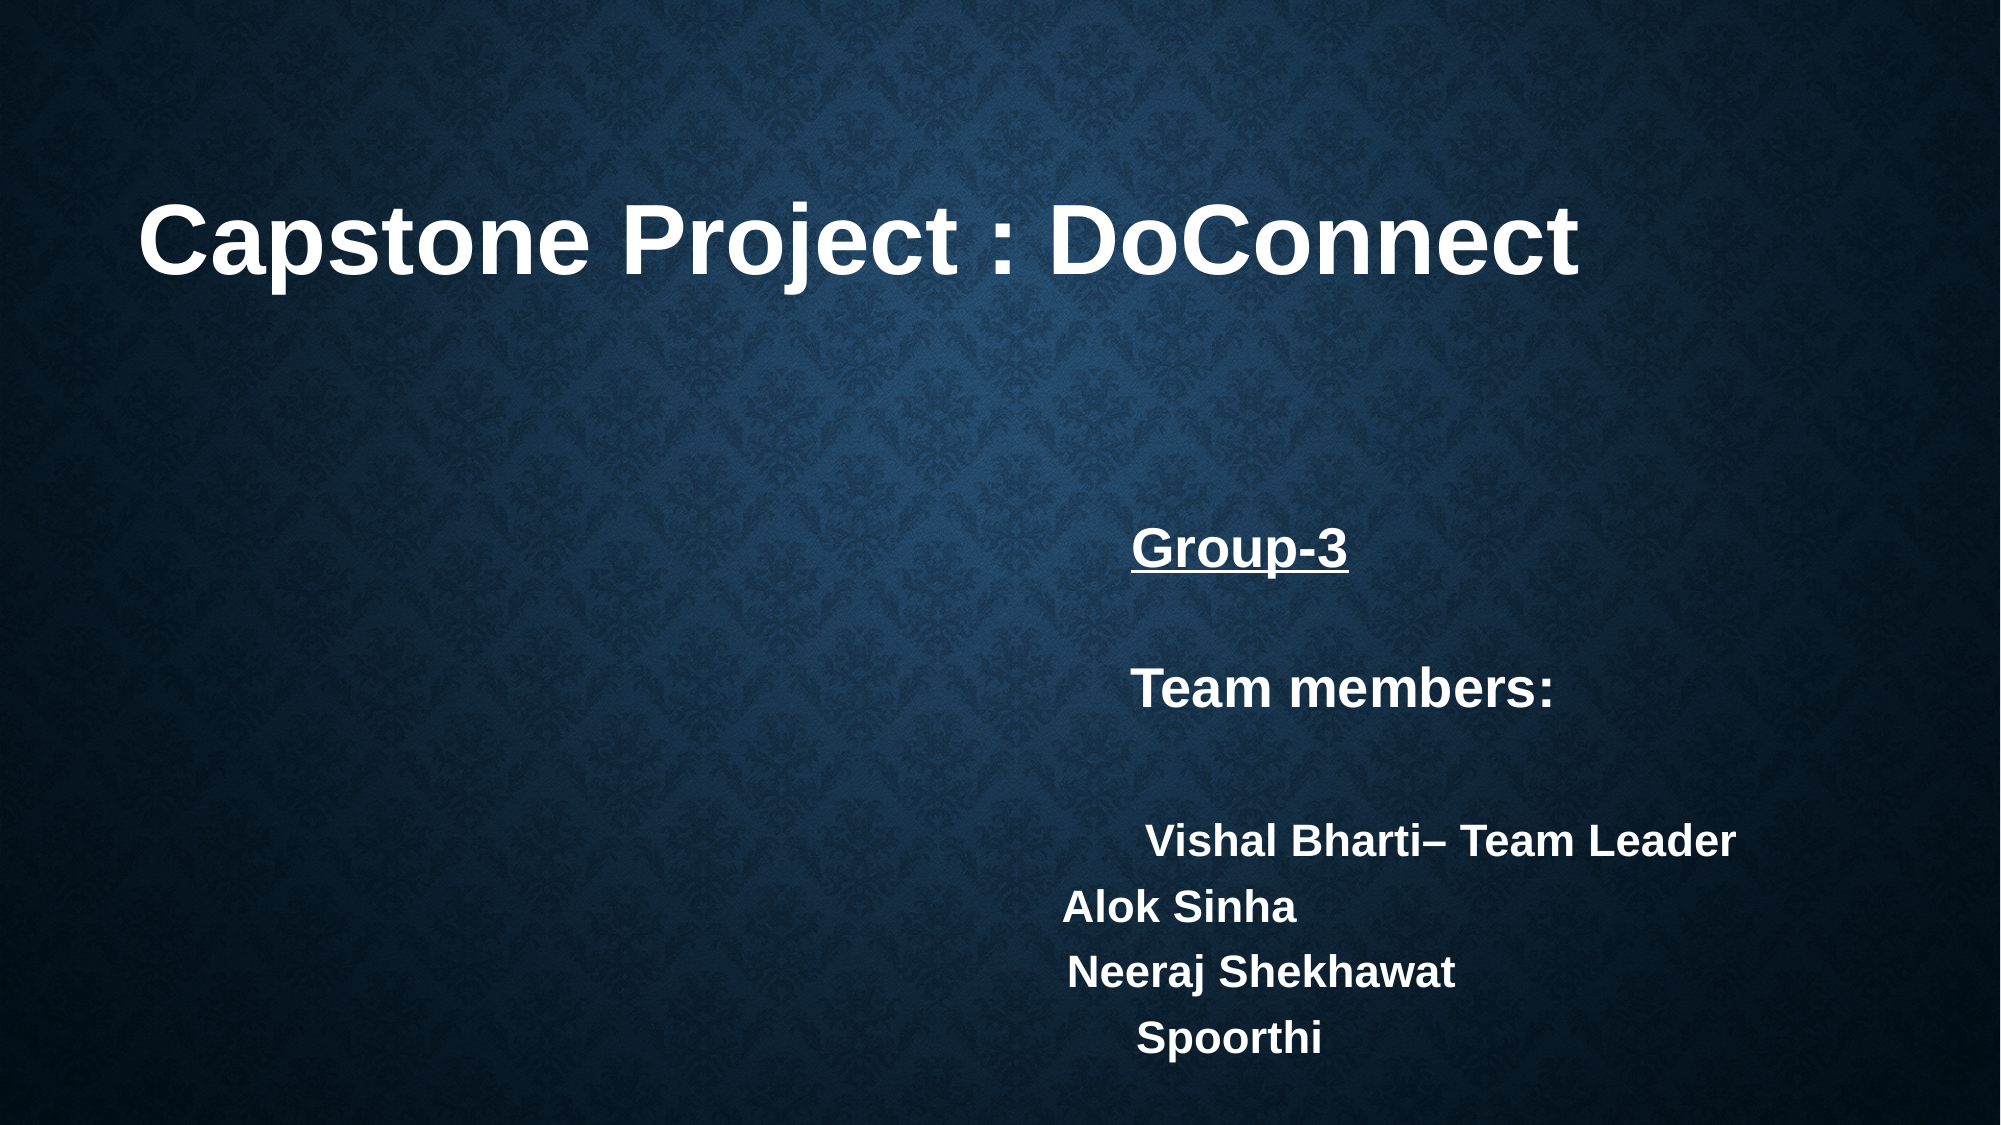

Capstone Project : DoConnect
                Group-3

	                            Team members:

                                                   Vishal Bharti– Team Leader
		Alok Sinha
		             Neeraj Shekhawat
	        Spoorthi